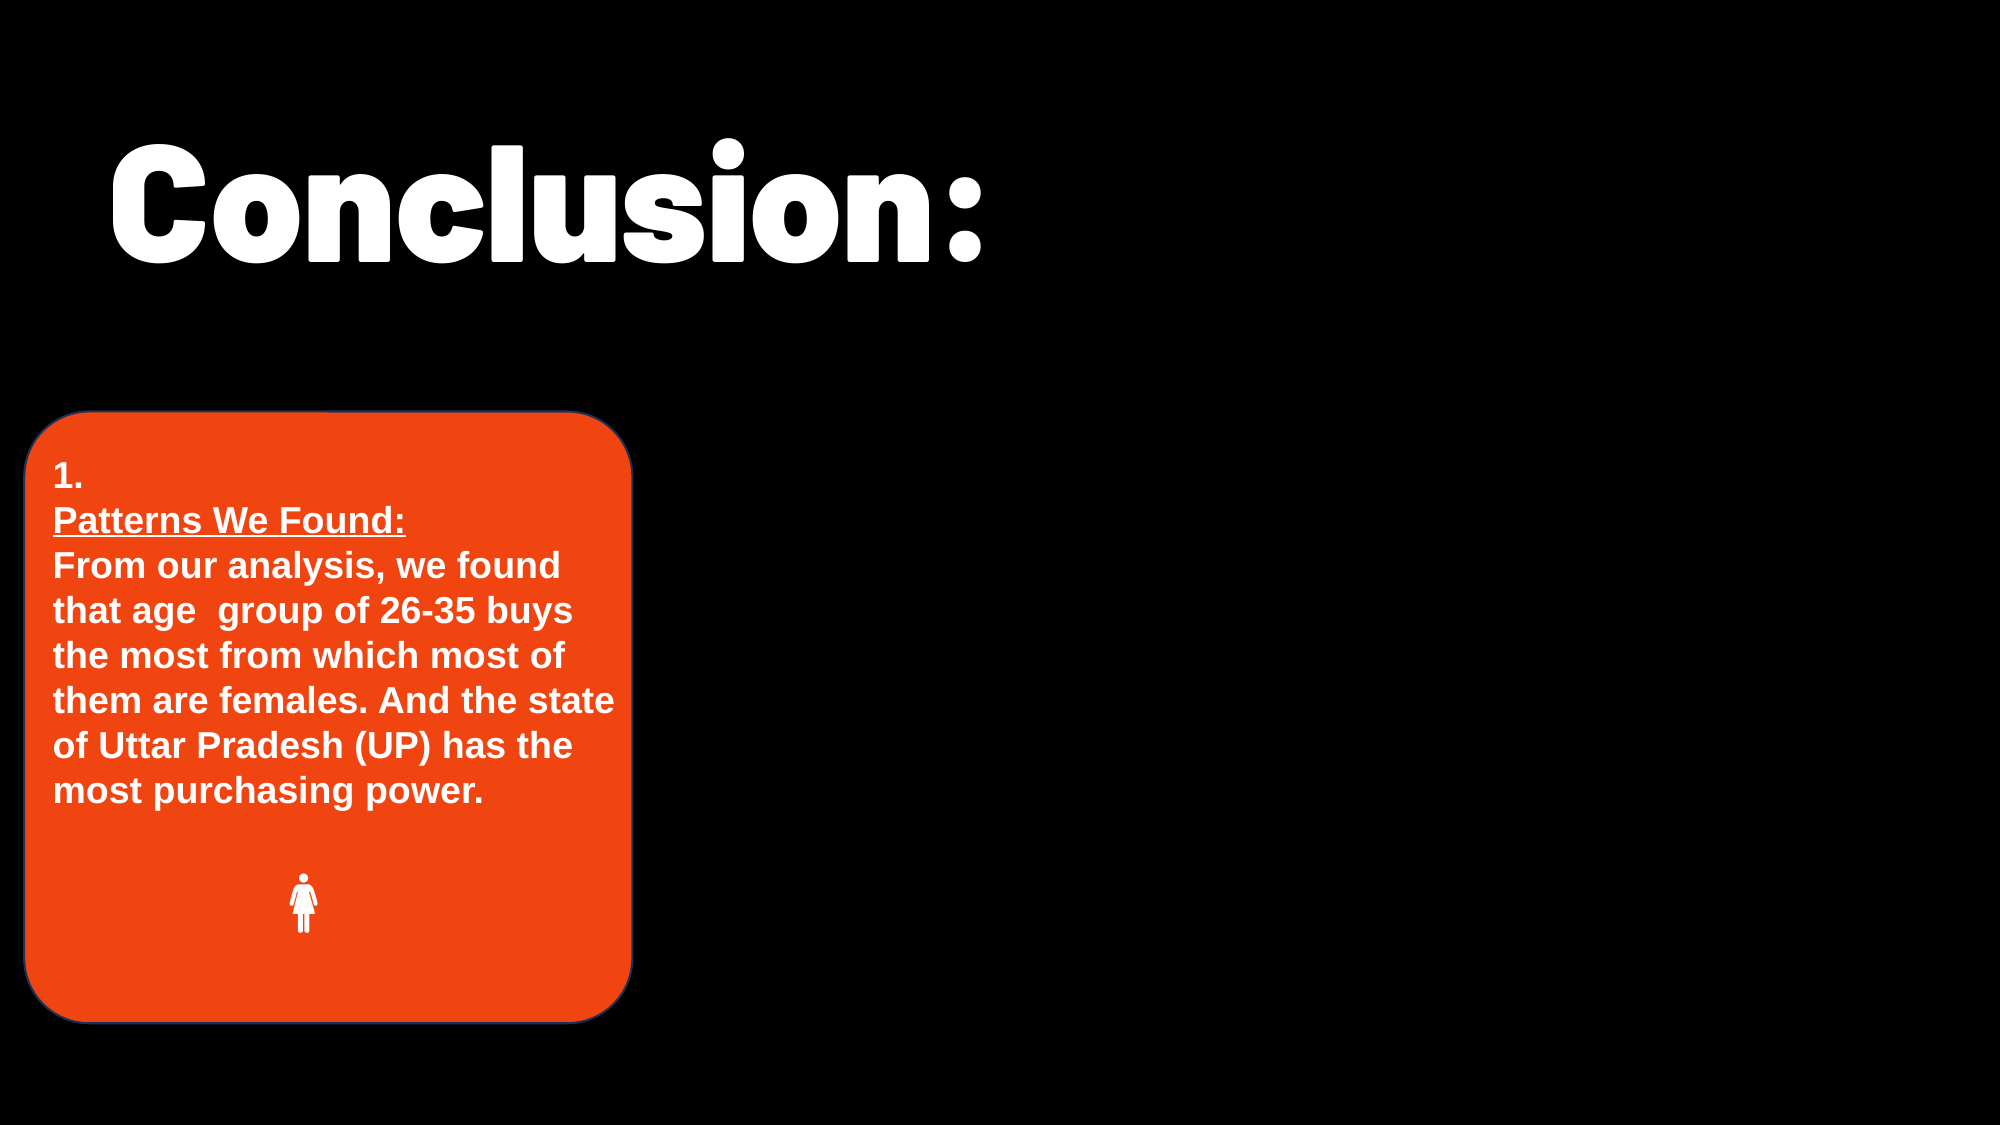

Conclusion:

1.
Patterns We Found:
From our analysis, we found that age  group of 26-35 buys the most from which most of them are females. And the state of Uttar Pradesh (UP) has the most purchasing power.

	        🚺